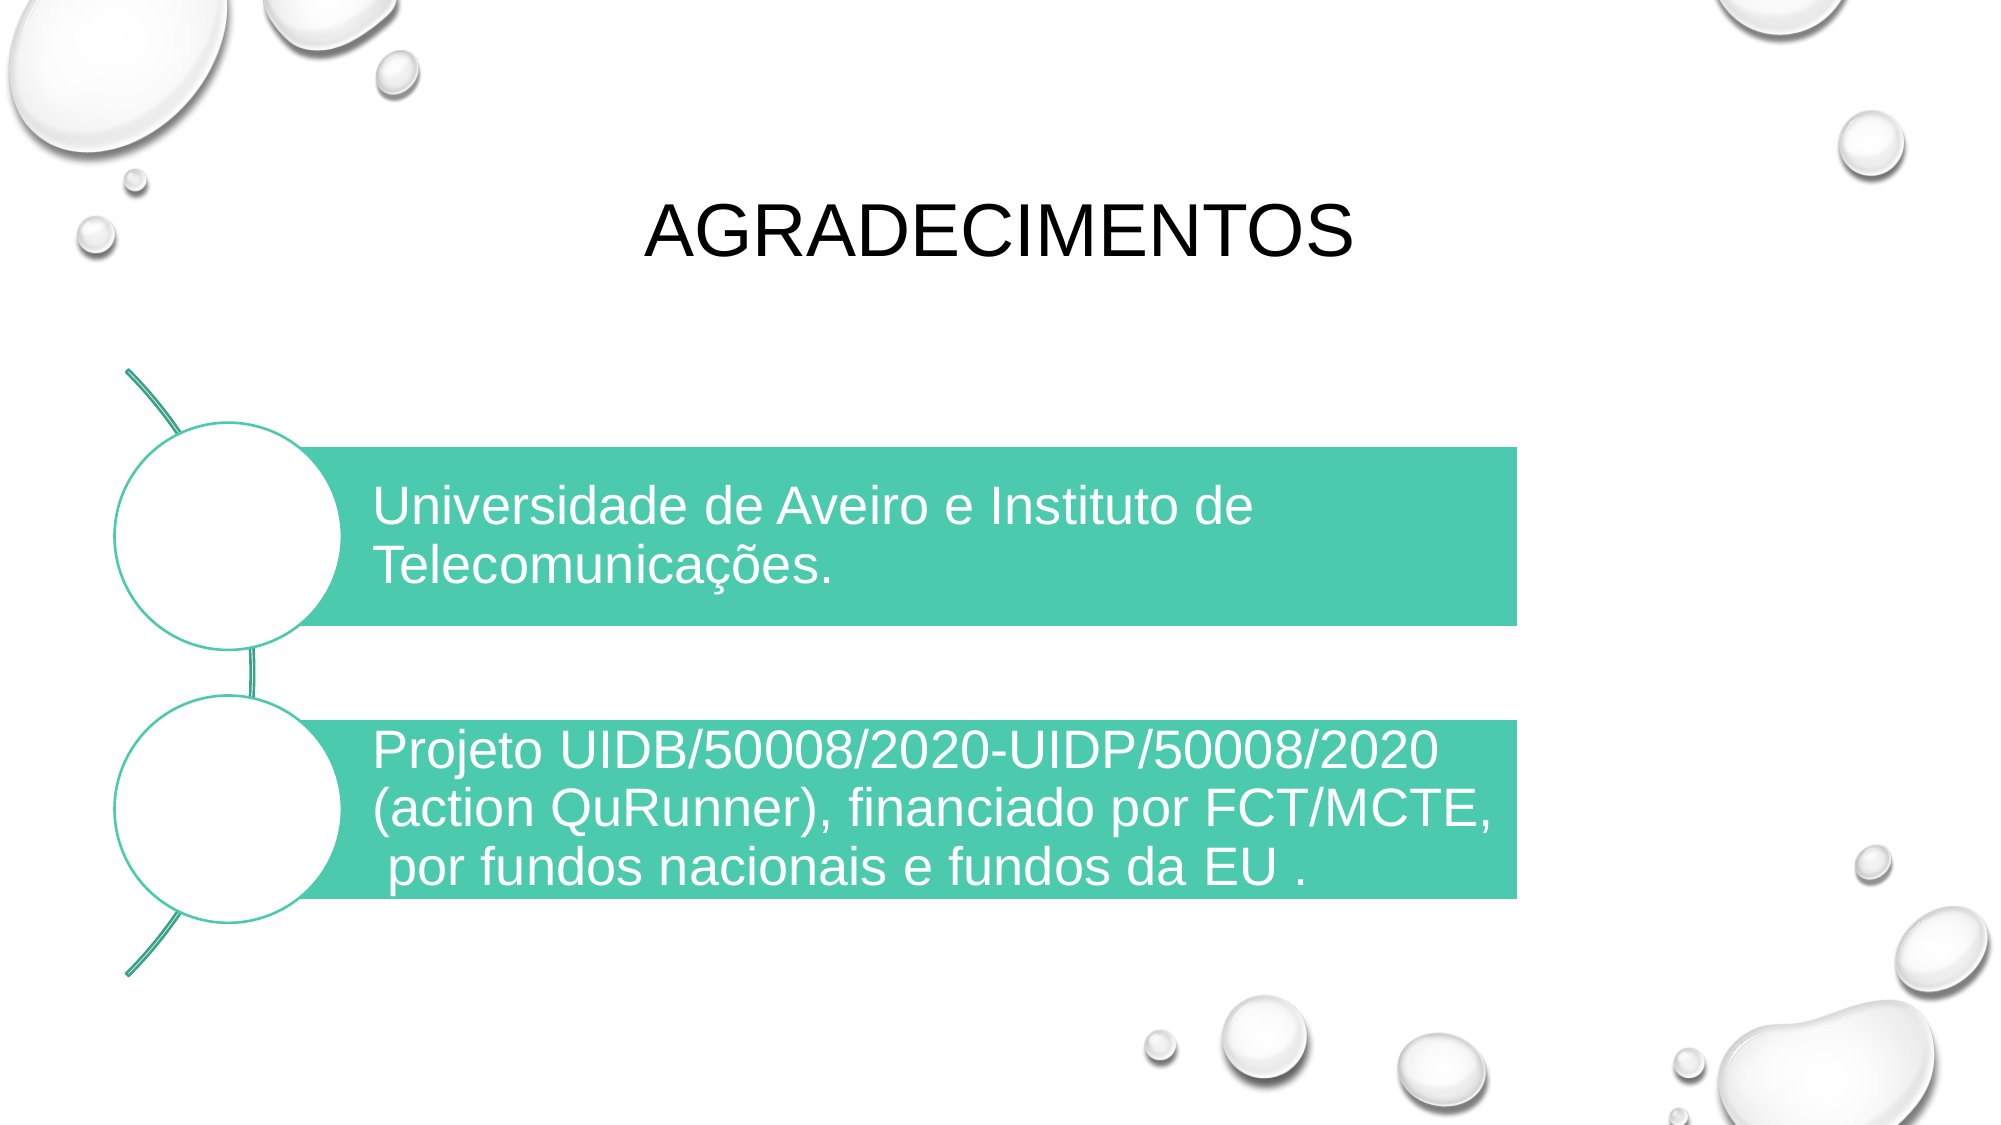

# Agradecimentos
Universidade de Aveiro e Instituto de Telecomunicações.
Projeto UIDB/50008/2020-UIDP/50008/2020 (action QuRunner), financiado por FCT/MCTE,  por fundos nacionais e fundos da EU .